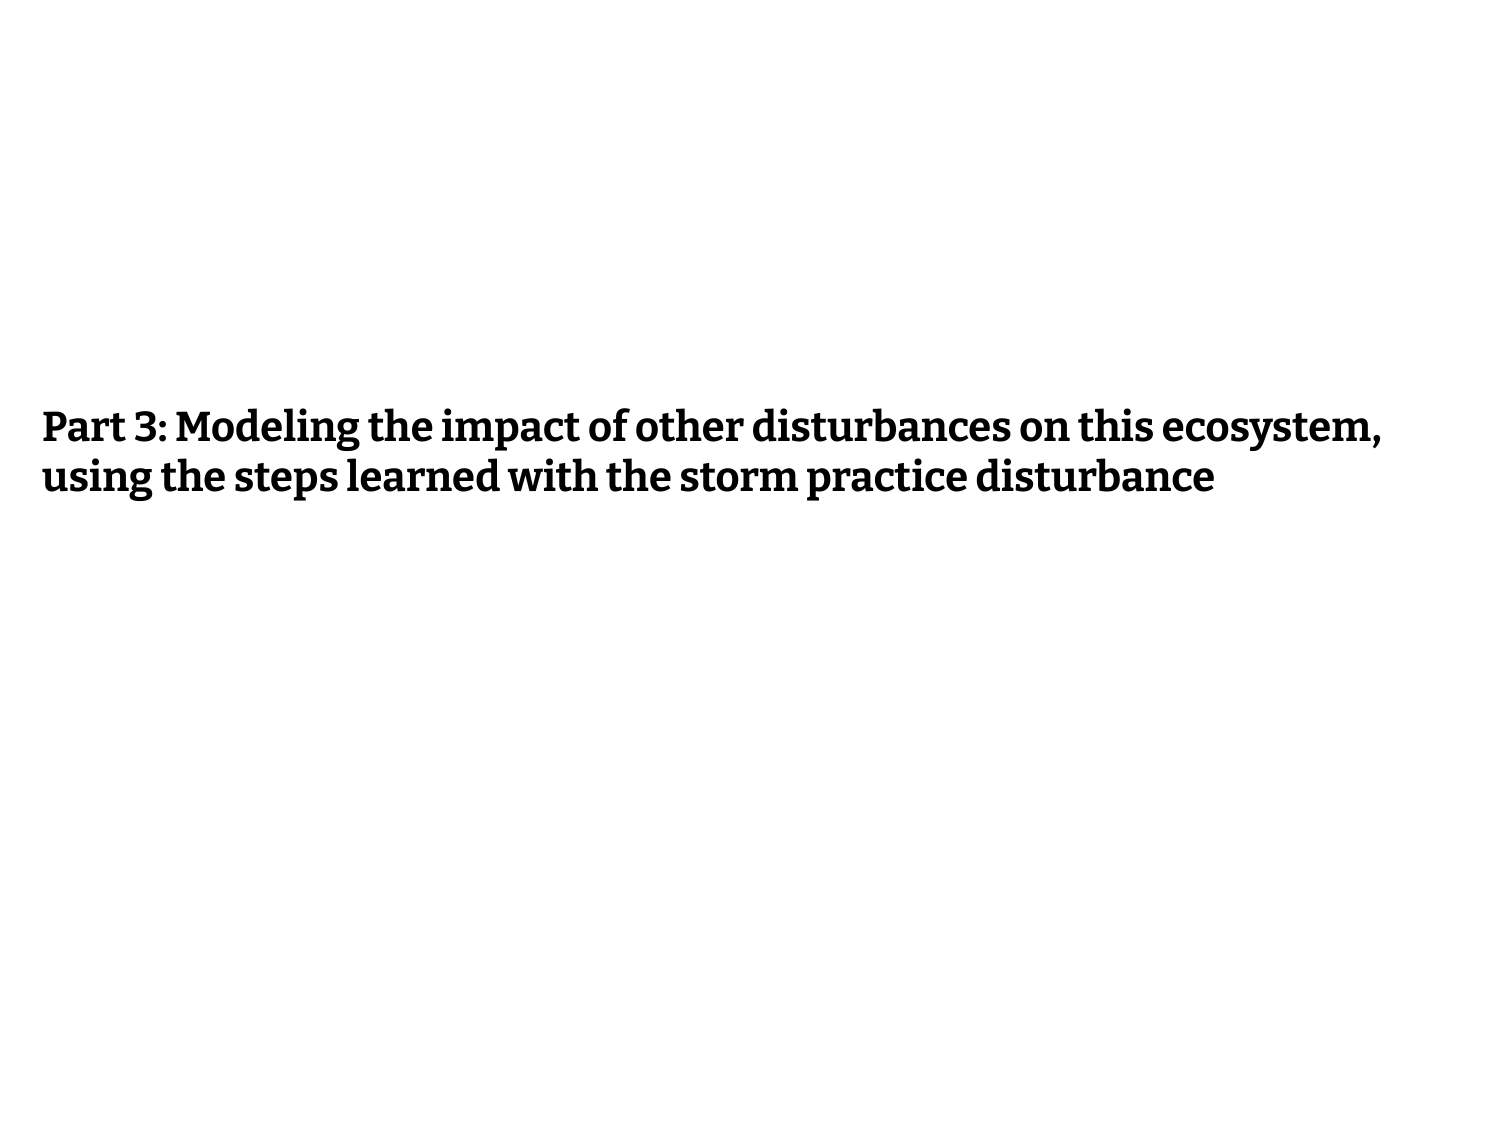

Part 3: Modeling the impact of other disturbances on this ecosystem, using the steps learned with the storm practice disturbance